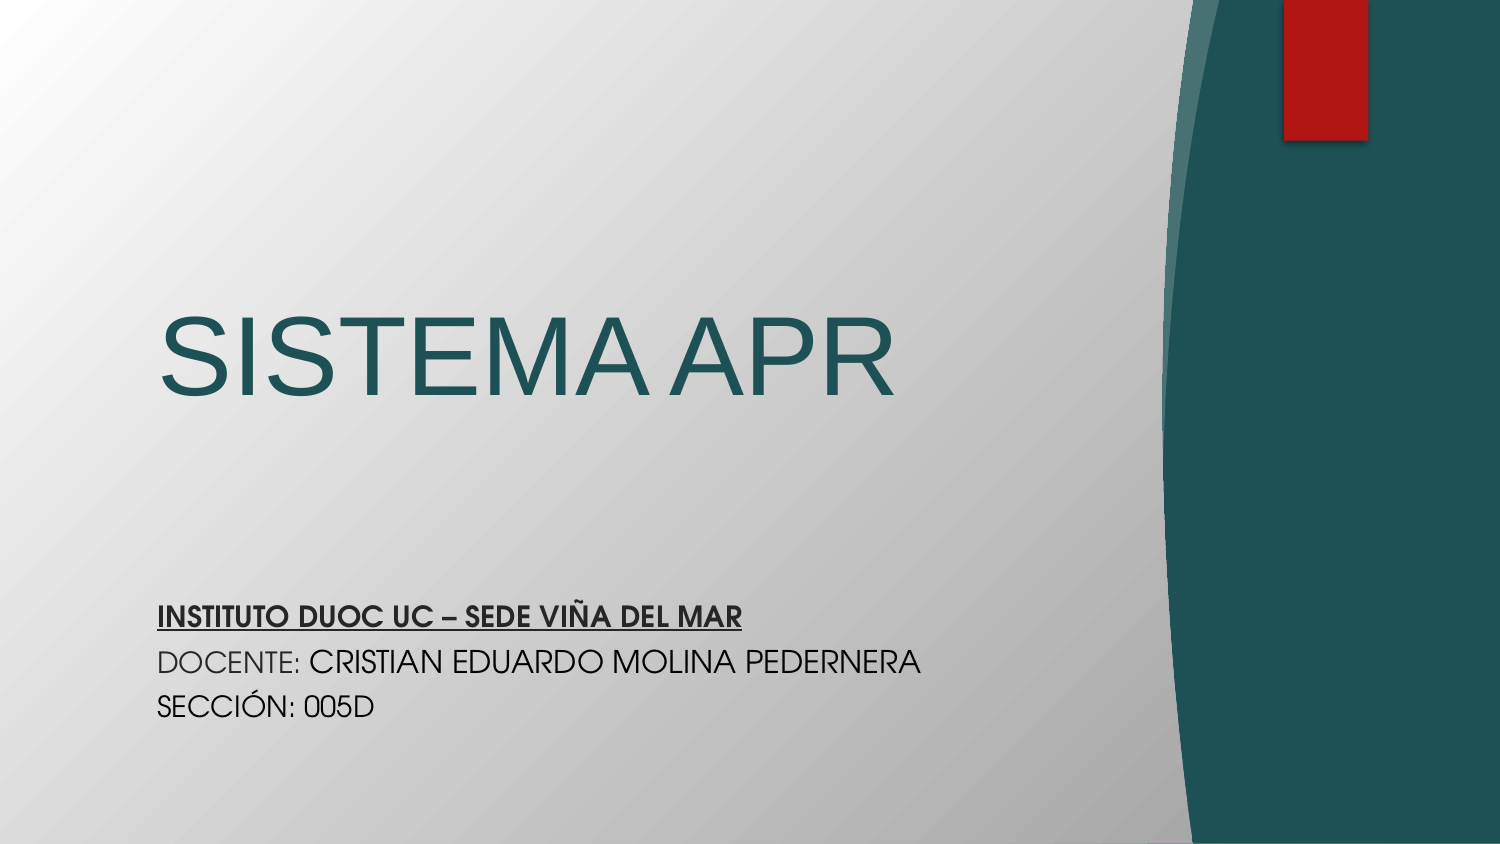

# SISTEMA APR
INSTITUTO DUOC UC – SEDE VIÑA DEL MAR
DOCENTE: CRISTIAN EDUARDO MOLINA PEDERNERA
SECCIÓN: 005D